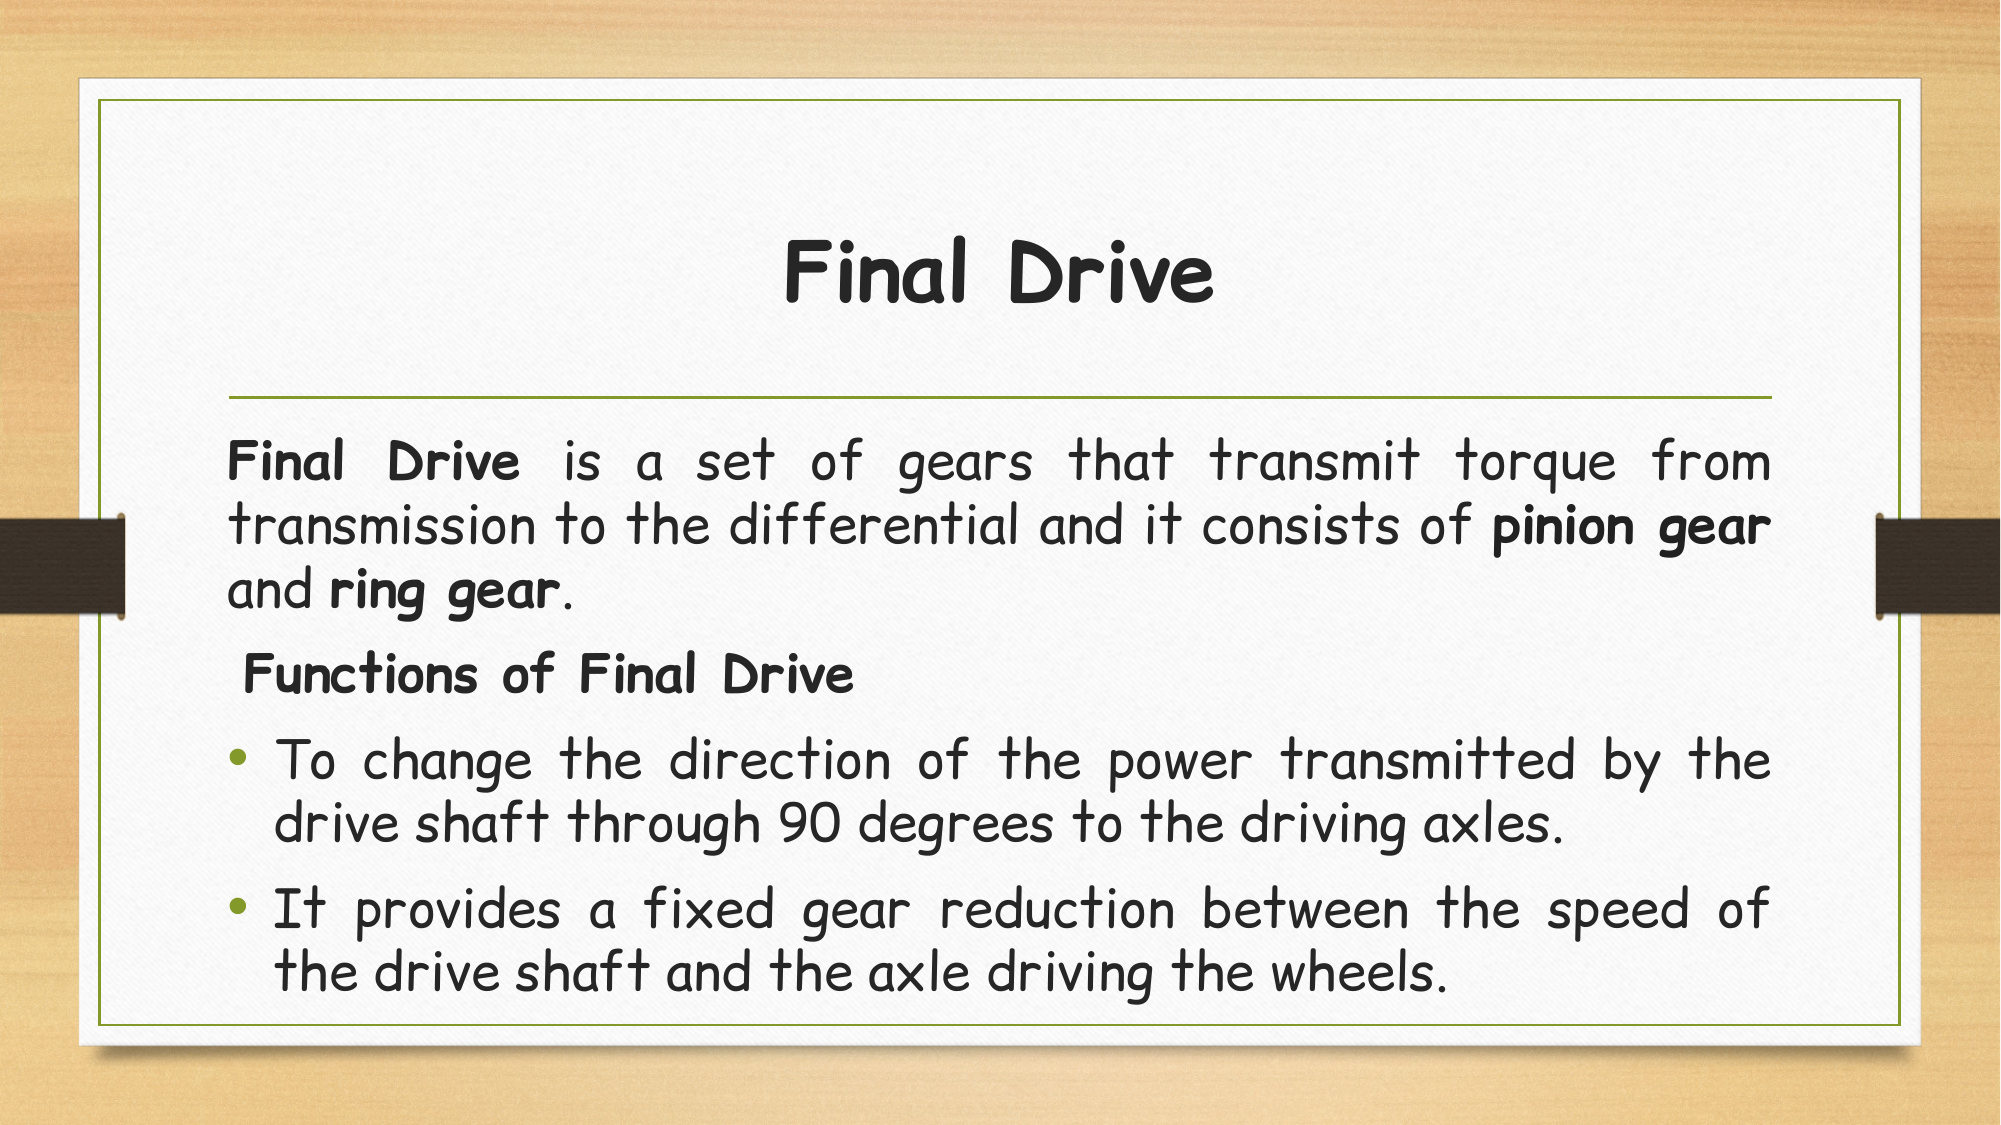

# Final Drive
Final Drive is a set of gears that transmit torque from transmission to the differential and it consists of pinion gear and ring gear.
 Functions of Final Drive
To change the direction of the power transmitted by the drive shaft through 90 degrees to the driving axles.
It provides a fixed gear reduction between the speed of the drive shaft and the axle driving the wheels.